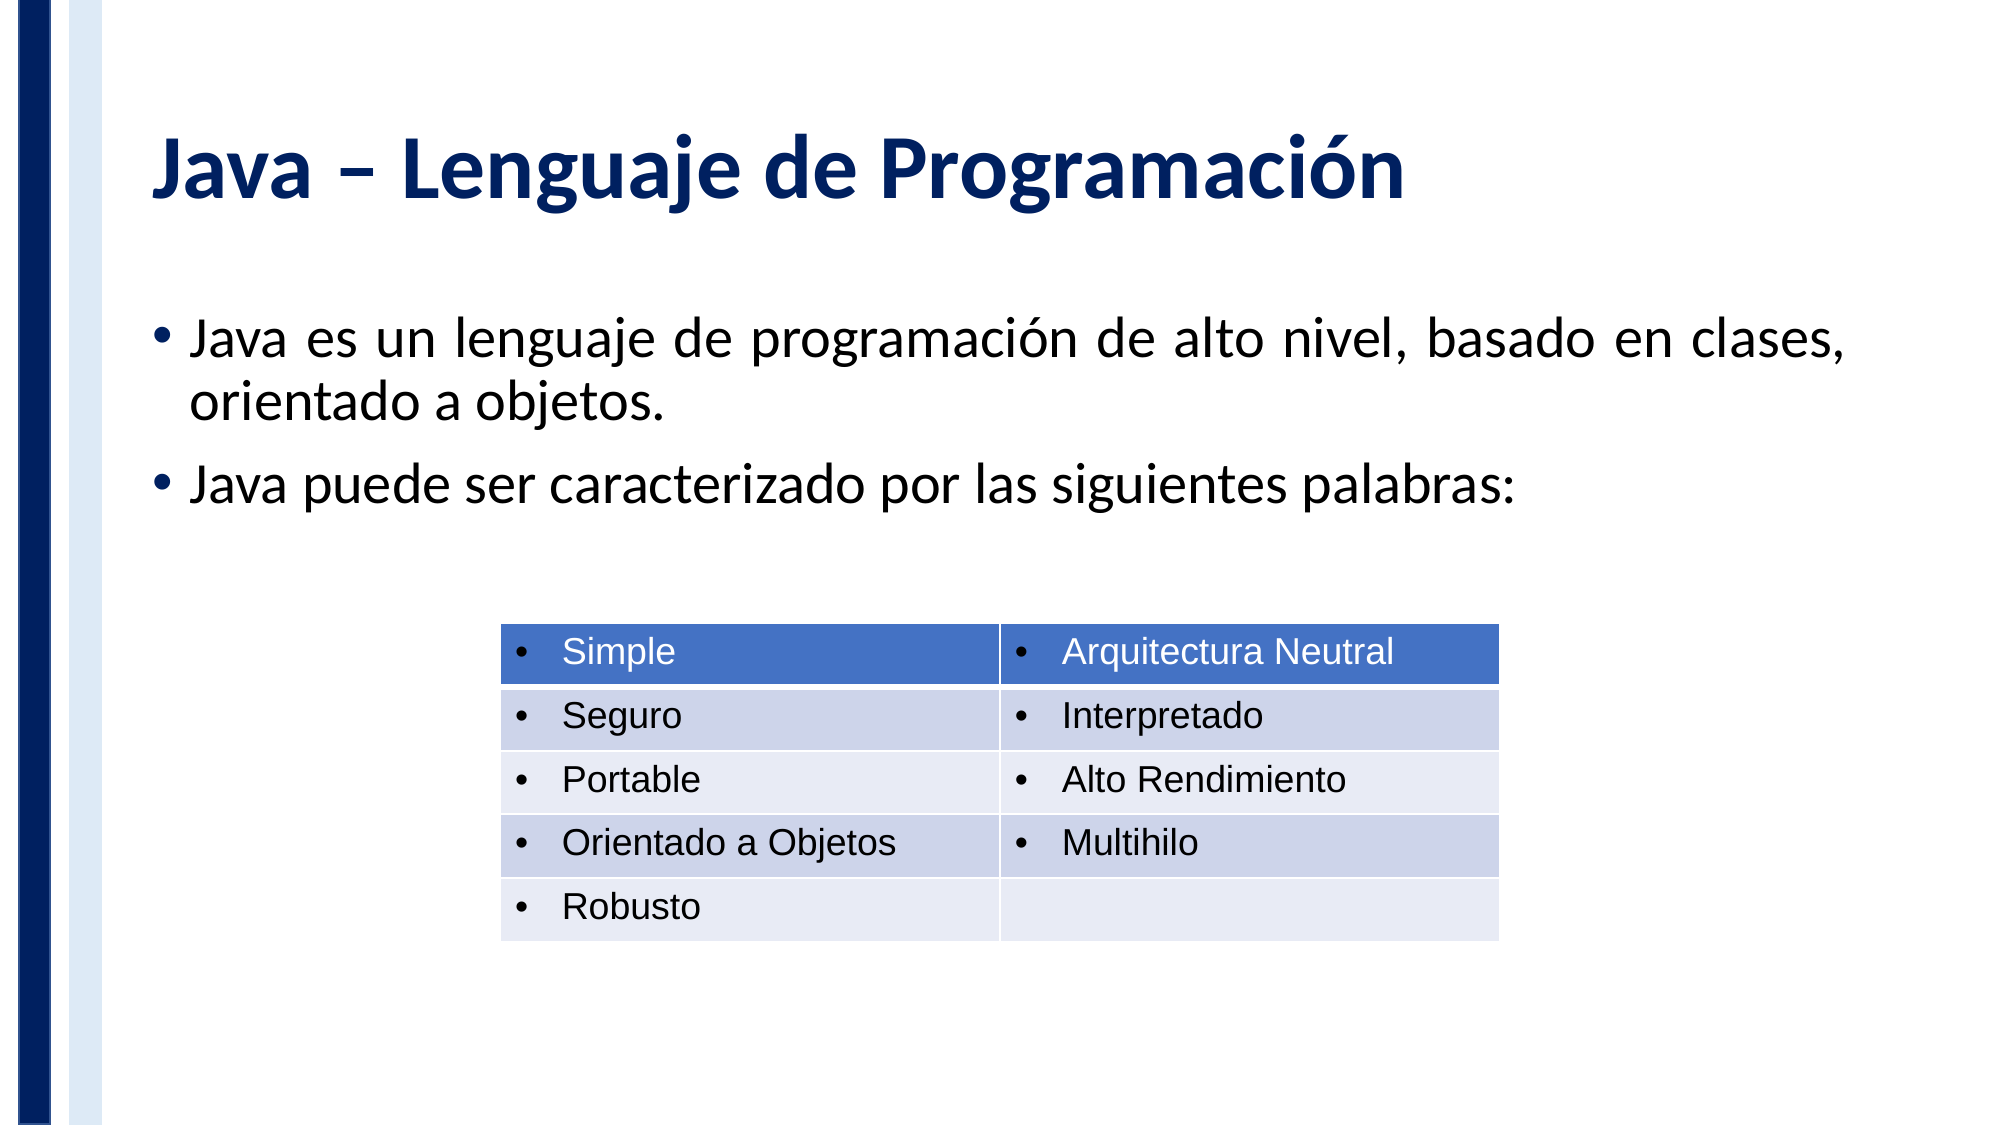

# Java – Lenguaje de Programación
Java es un lenguaje de programación de alto nivel, basado en clases, orientado a objetos.
Java puede ser caracterizado por las siguientes palabras:
| Simple | Arquitectura Neutral |
| --- | --- |
| Seguro | Interpretado |
| Portable | Alto Rendimiento |
| Orientado a Objetos | Multihilo |
| Robusto |  |